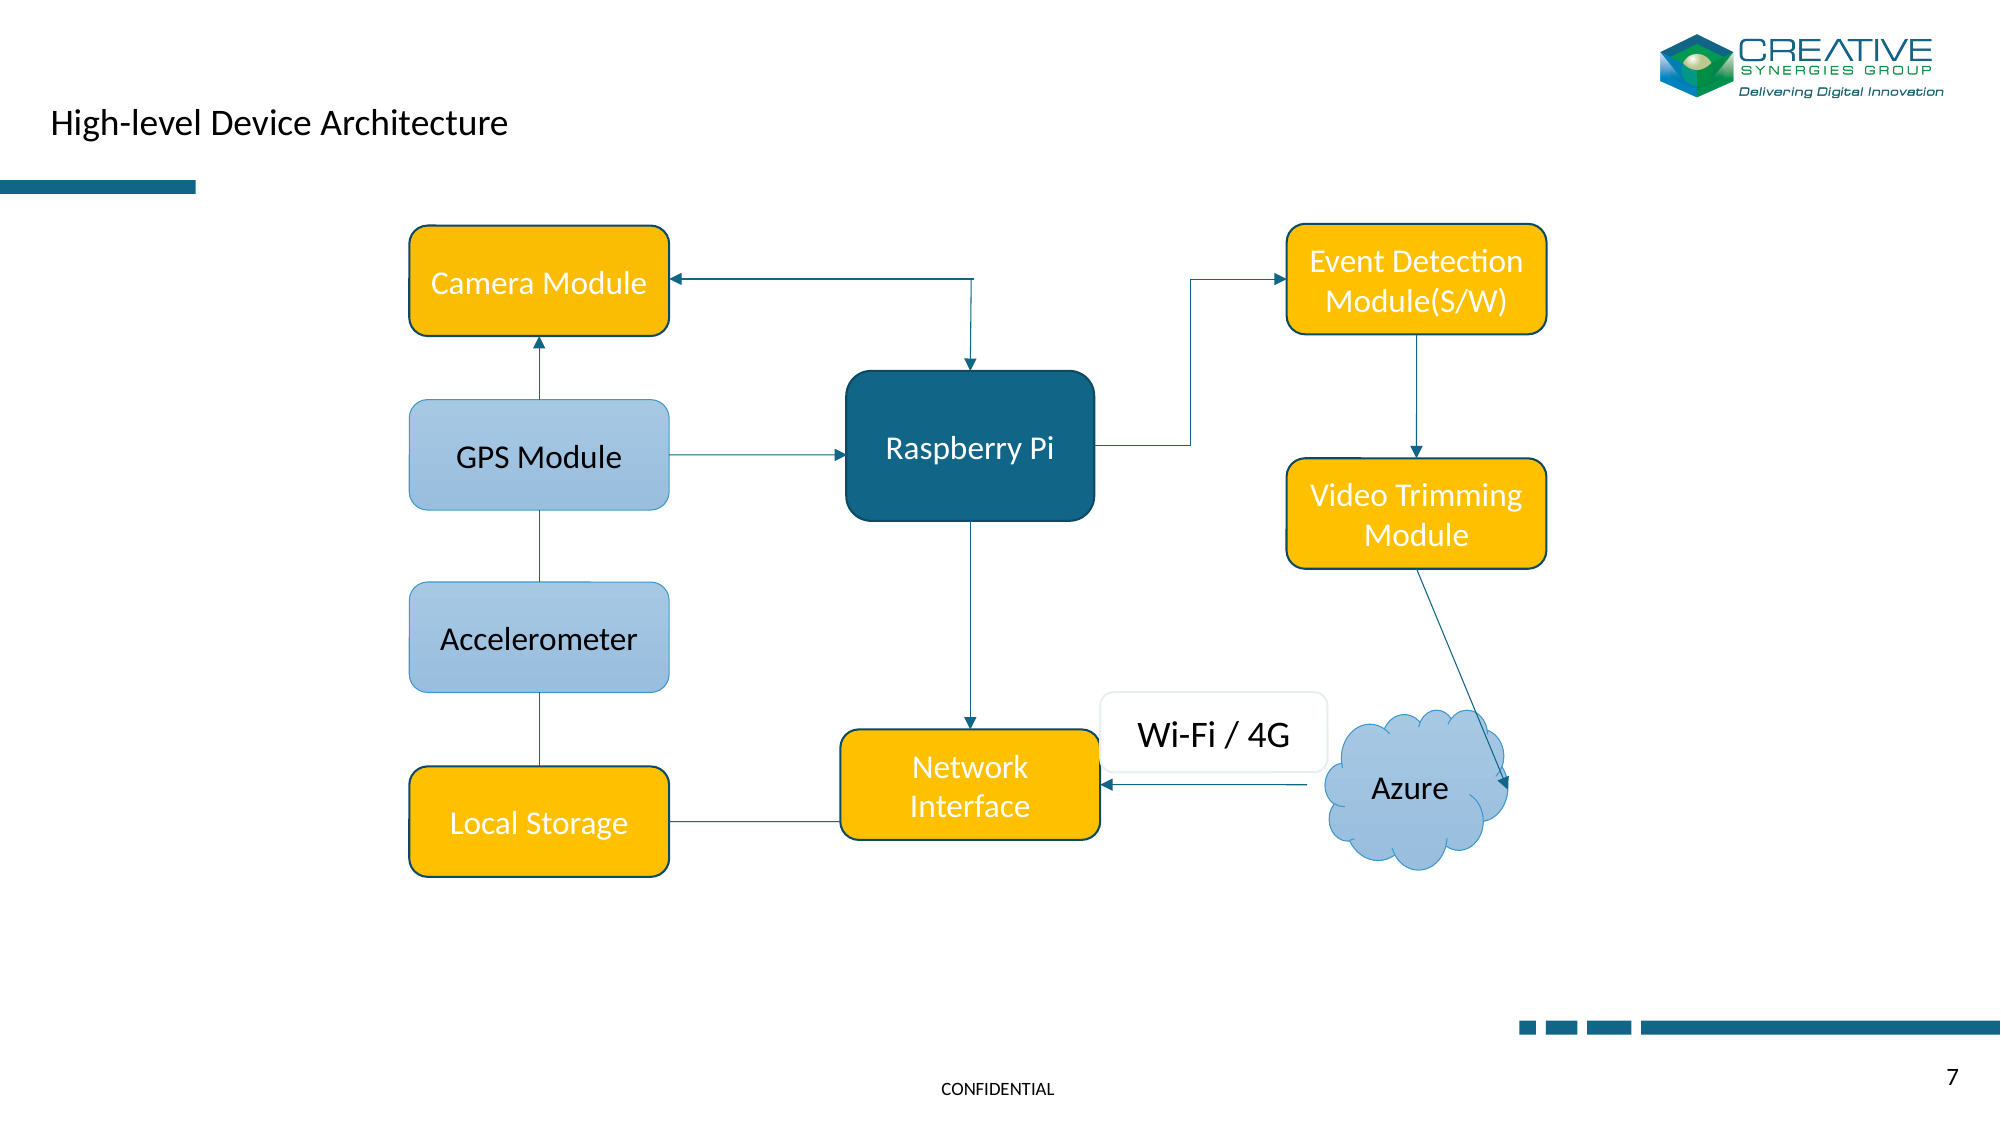

# High-level Device Architecture
Event Detection Module(S/W)
Camera Module
Raspberry Pi
GPS Module
Video Trimming Module
Accelerometer
Wi-Fi / 4G
Azure
Network Interface
Local Storage
7